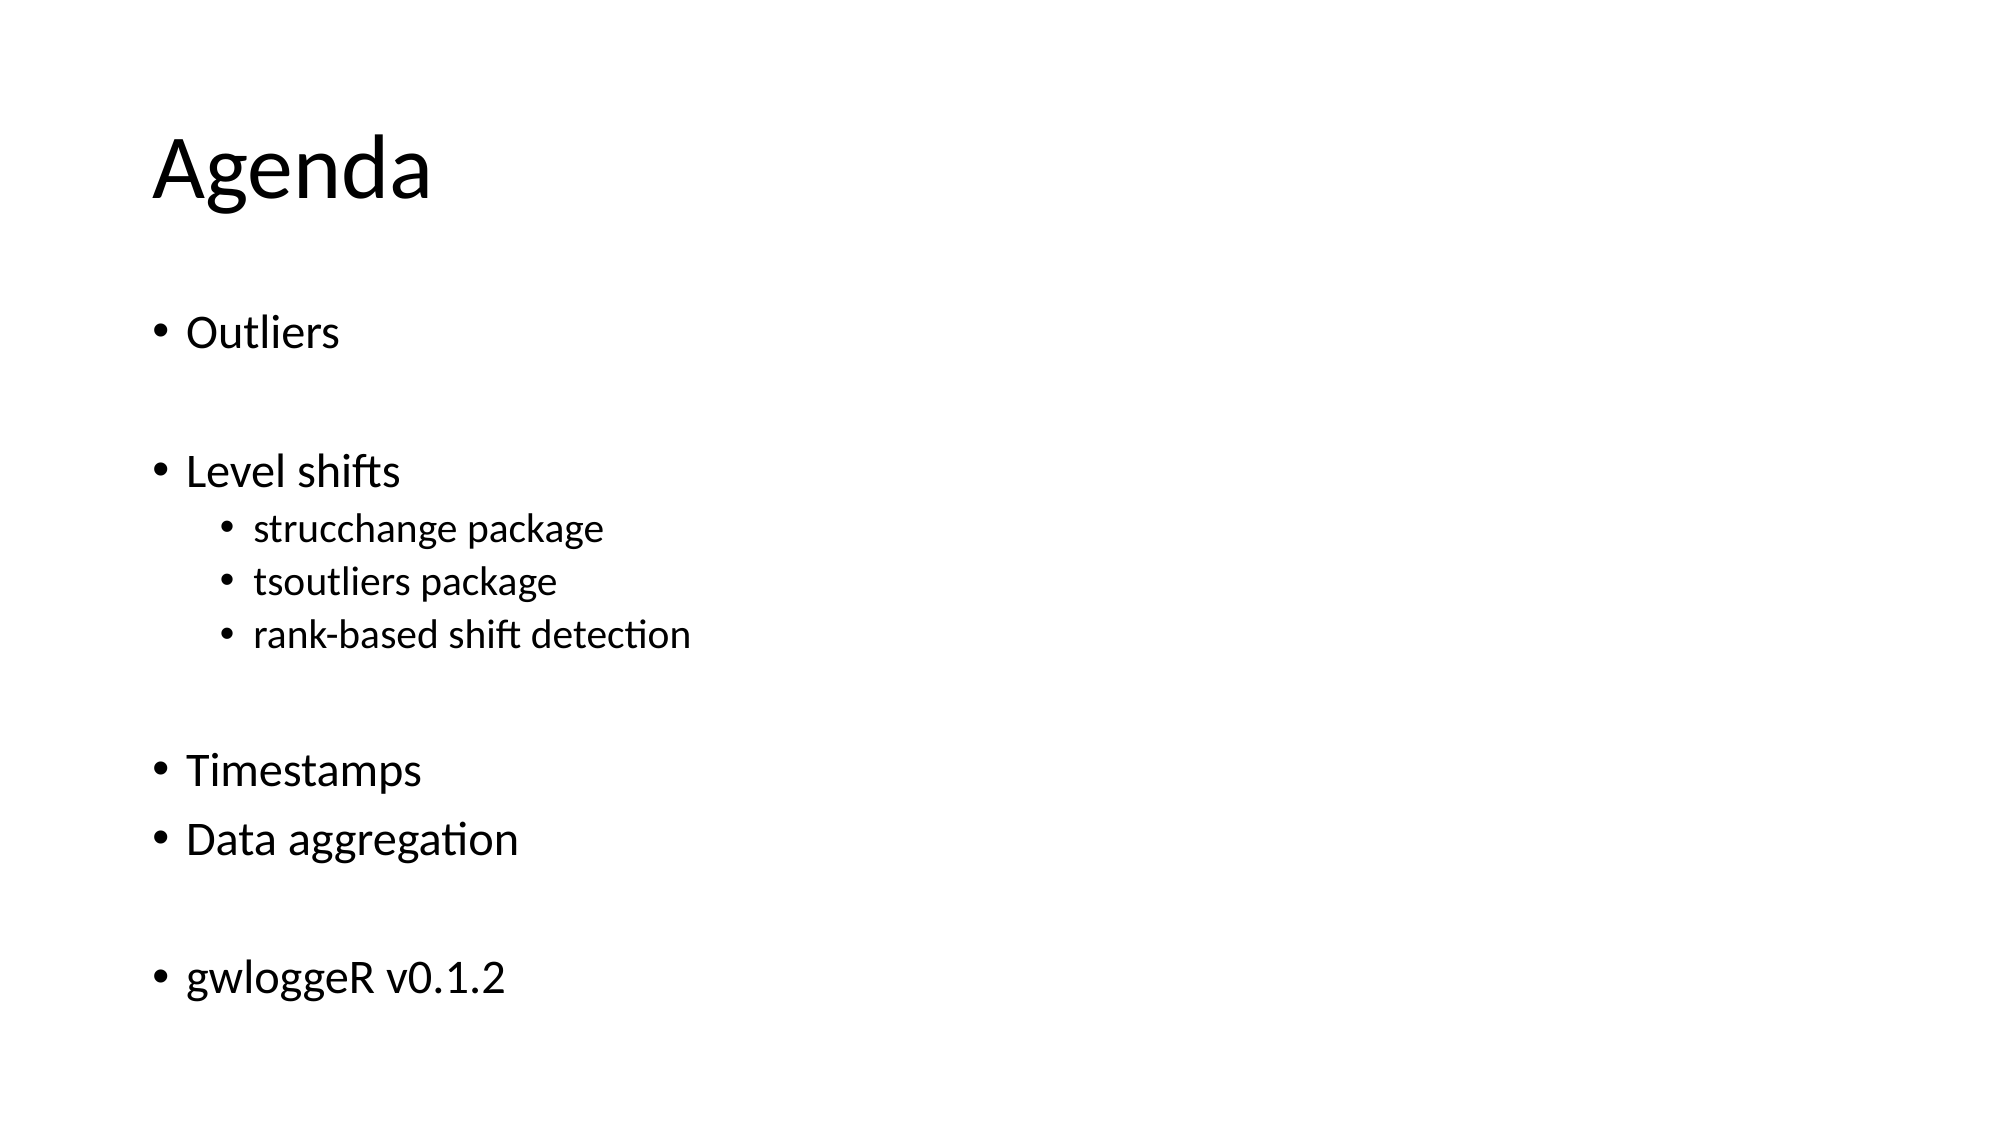

# Agenda
Outliers

Level shifts
strucchange package
tsoutliers package
rank-based shift detection

Timestamps
Data aggregation

gwloggeR v0.1.2